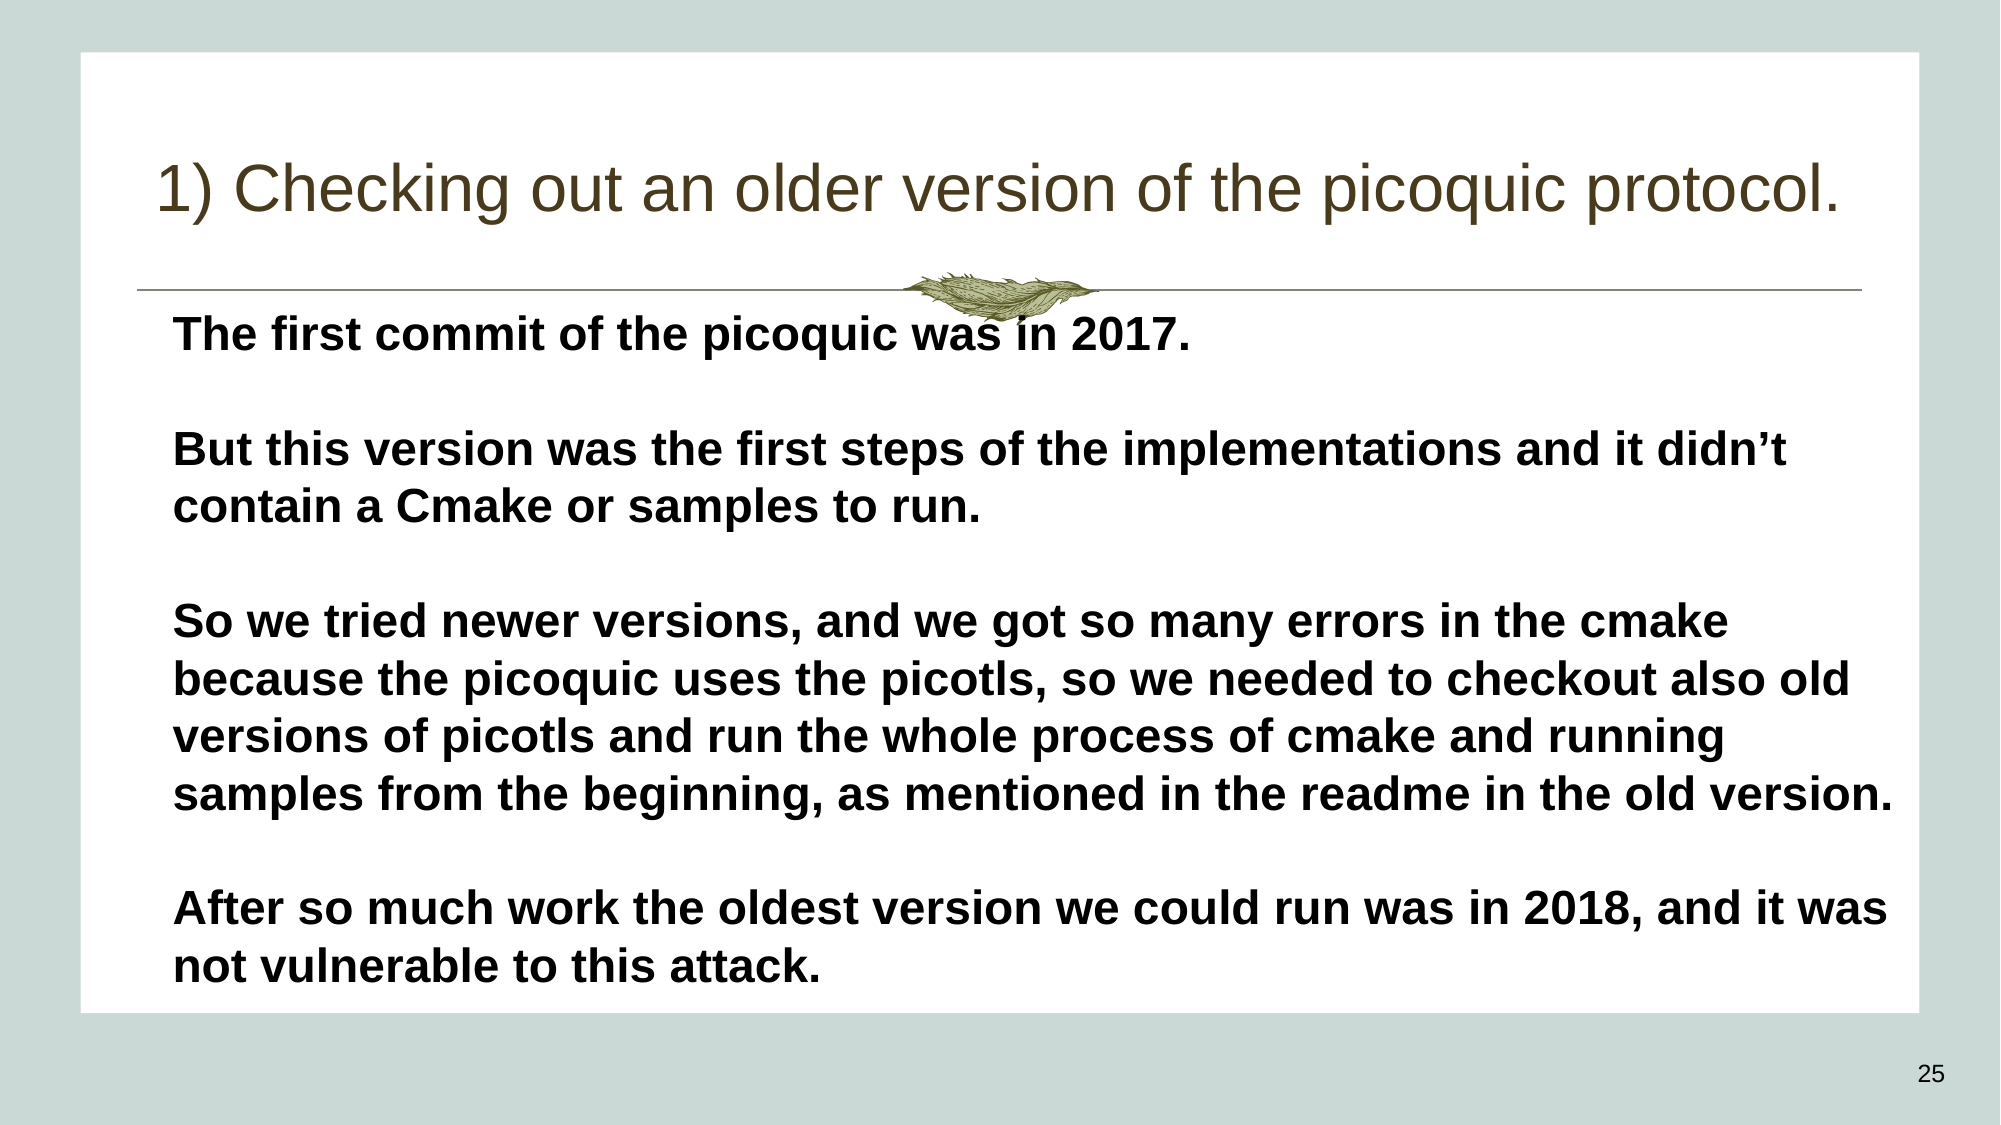

# 1) Checking out an older version of the picoquic protocol.
The first commit of the picoquic was in 2017.

But this version was the first steps of the implementations and it didn’t contain a Cmake or samples to run.

So we tried newer versions, and we got so many errors in the cmake because the picoquic uses the picotls, so we needed to checkout also old versions of picotls and run the whole process of cmake and running samples from the beginning, as mentioned in the readme in the old version.

After so much work the oldest version we could run was in 2018, and it was not vulnerable to this attack.
25